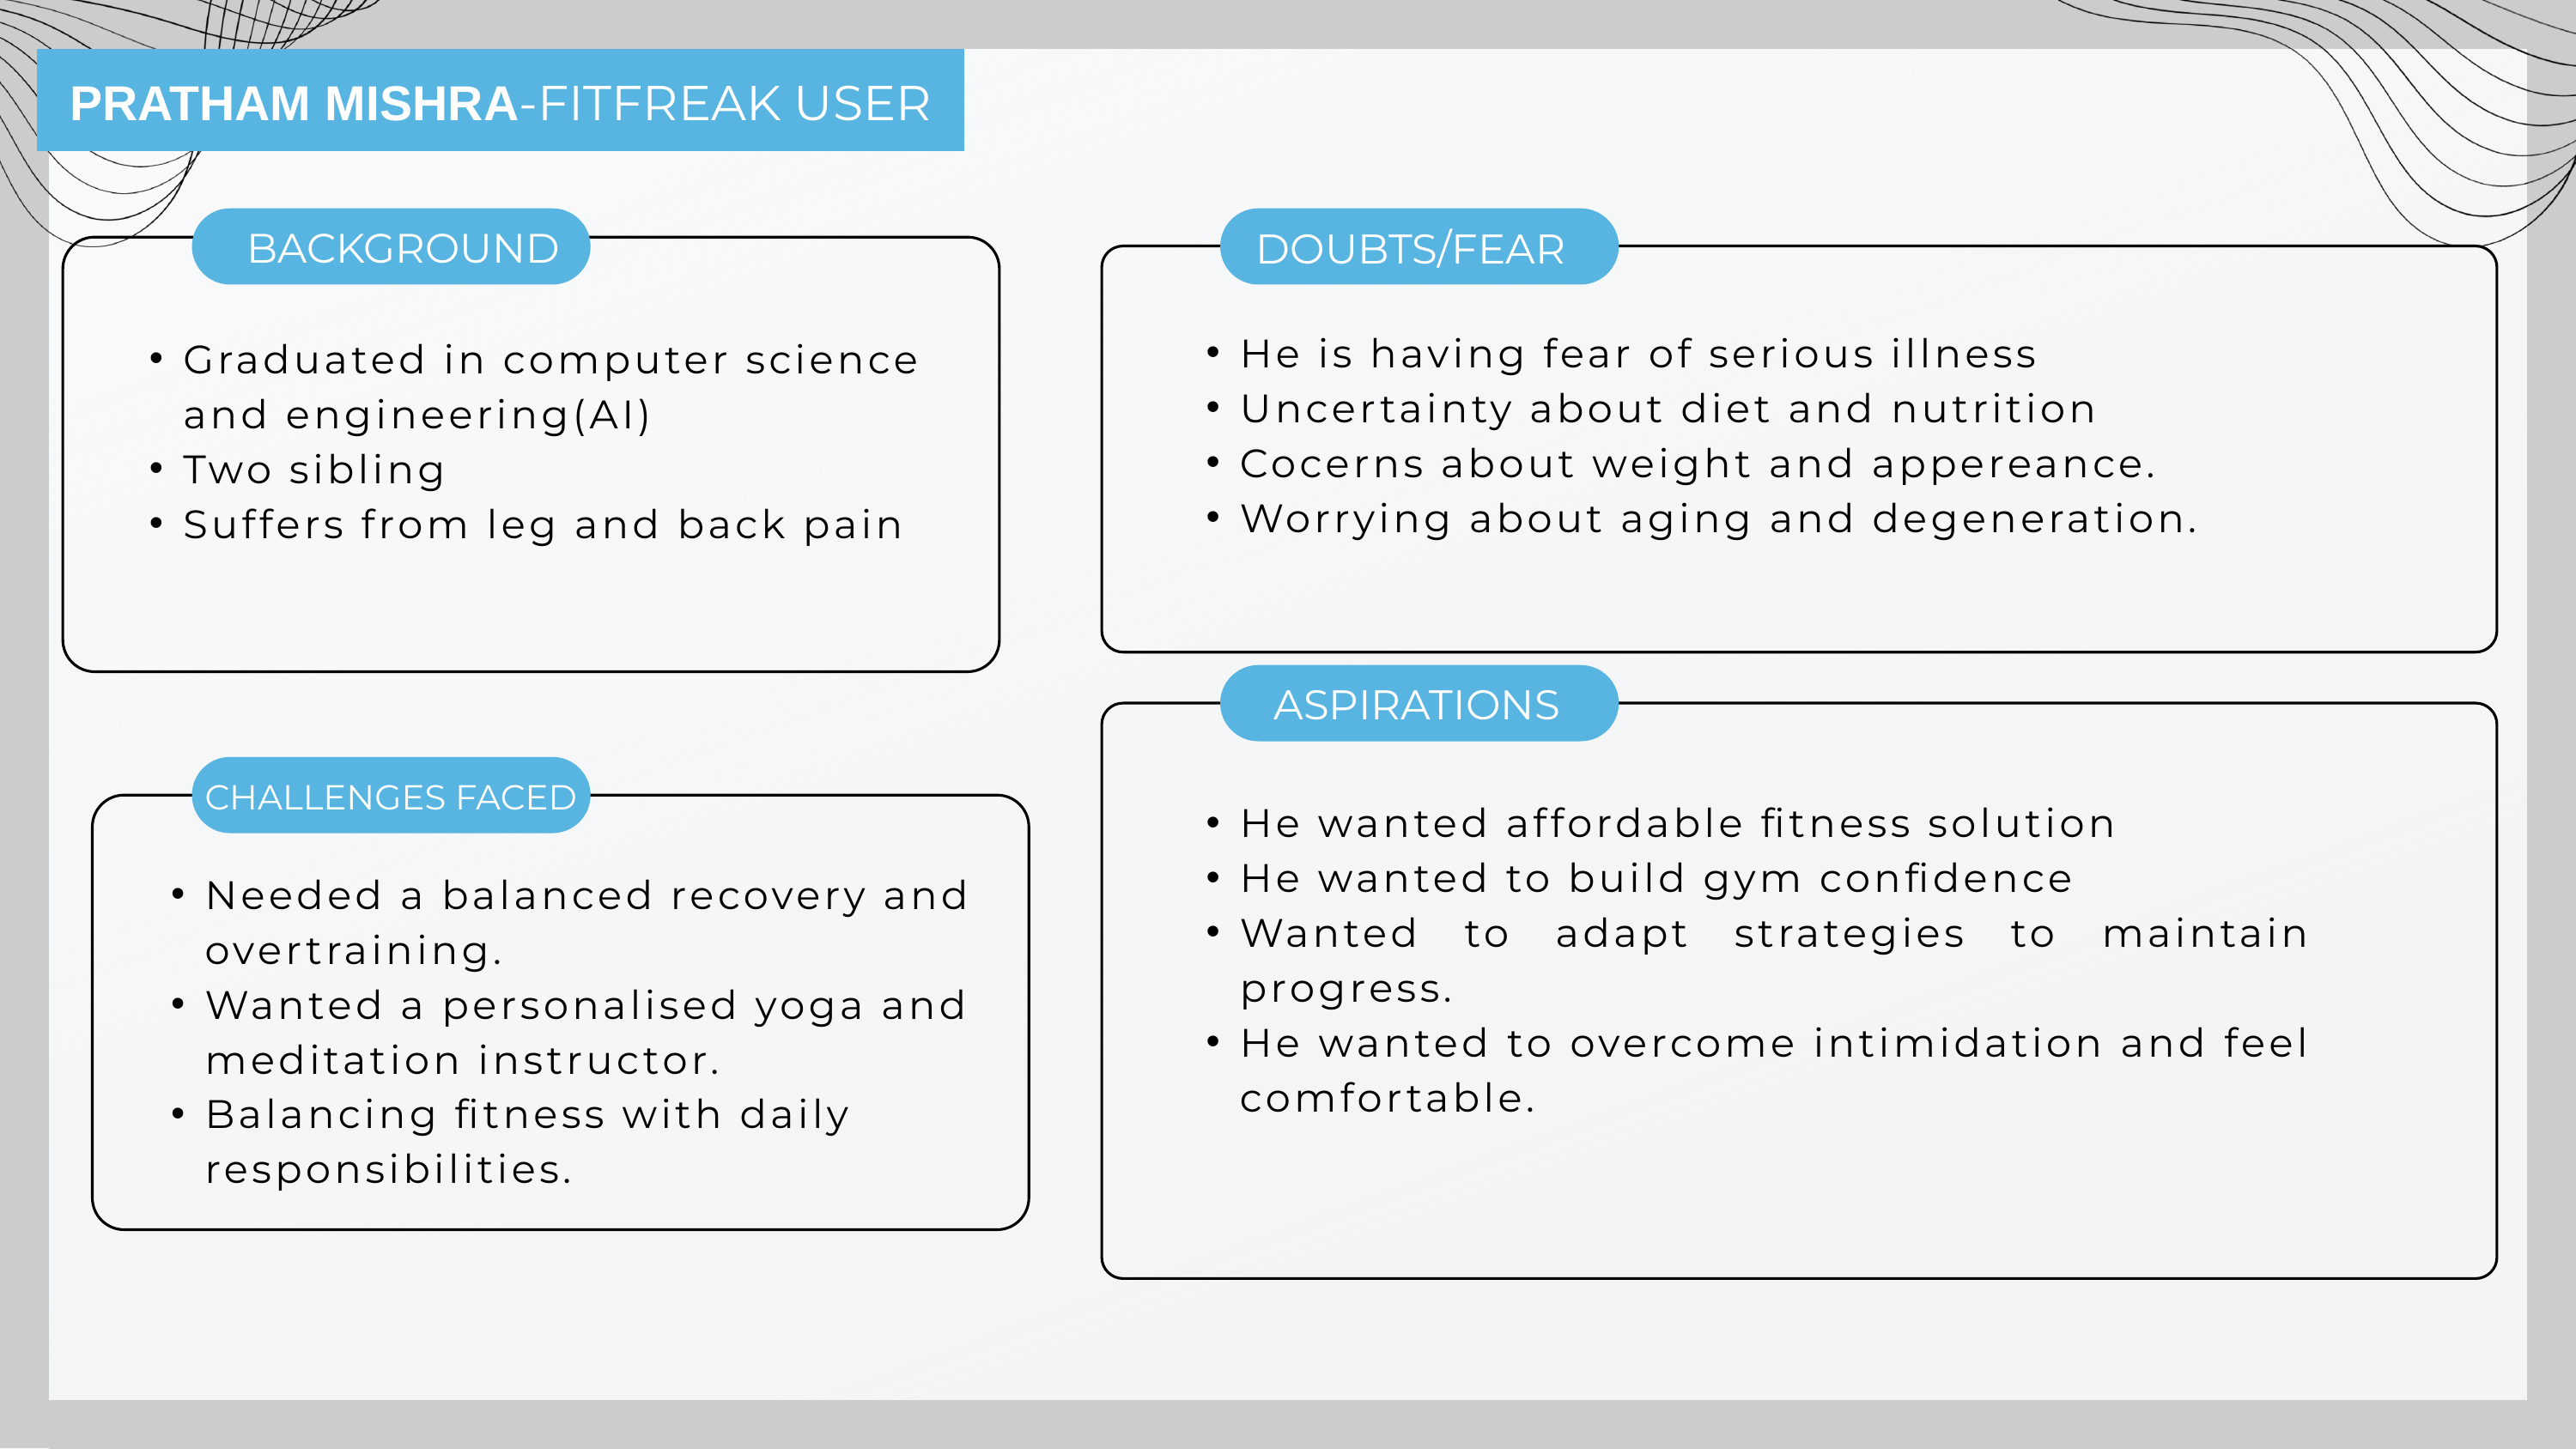

PRATHAM MISHRA-FITFREAK USER

DOUBTS/FEAR
BACKGROUND

He is having fear of serious illness
Uncertainty about diet and nutrition
Cocerns about weight and appereance.
Worrying about aging and degeneration.
Graduated in computer science and engineering(AI)
Two sibling
Suffers from leg and back pain

ASPIRATIONS

CHALLENGES FACED
He wanted affordable fitness solution
He wanted to build gym confidence
Wanted to adapt strategies to maintain progress.
He wanted to overcome intimidation and feel comfortable.

Needed a balanced recovery and overtraining.
Wanted a personalised yoga and meditation instructor.
Balancing fitness with daily responsibilities.